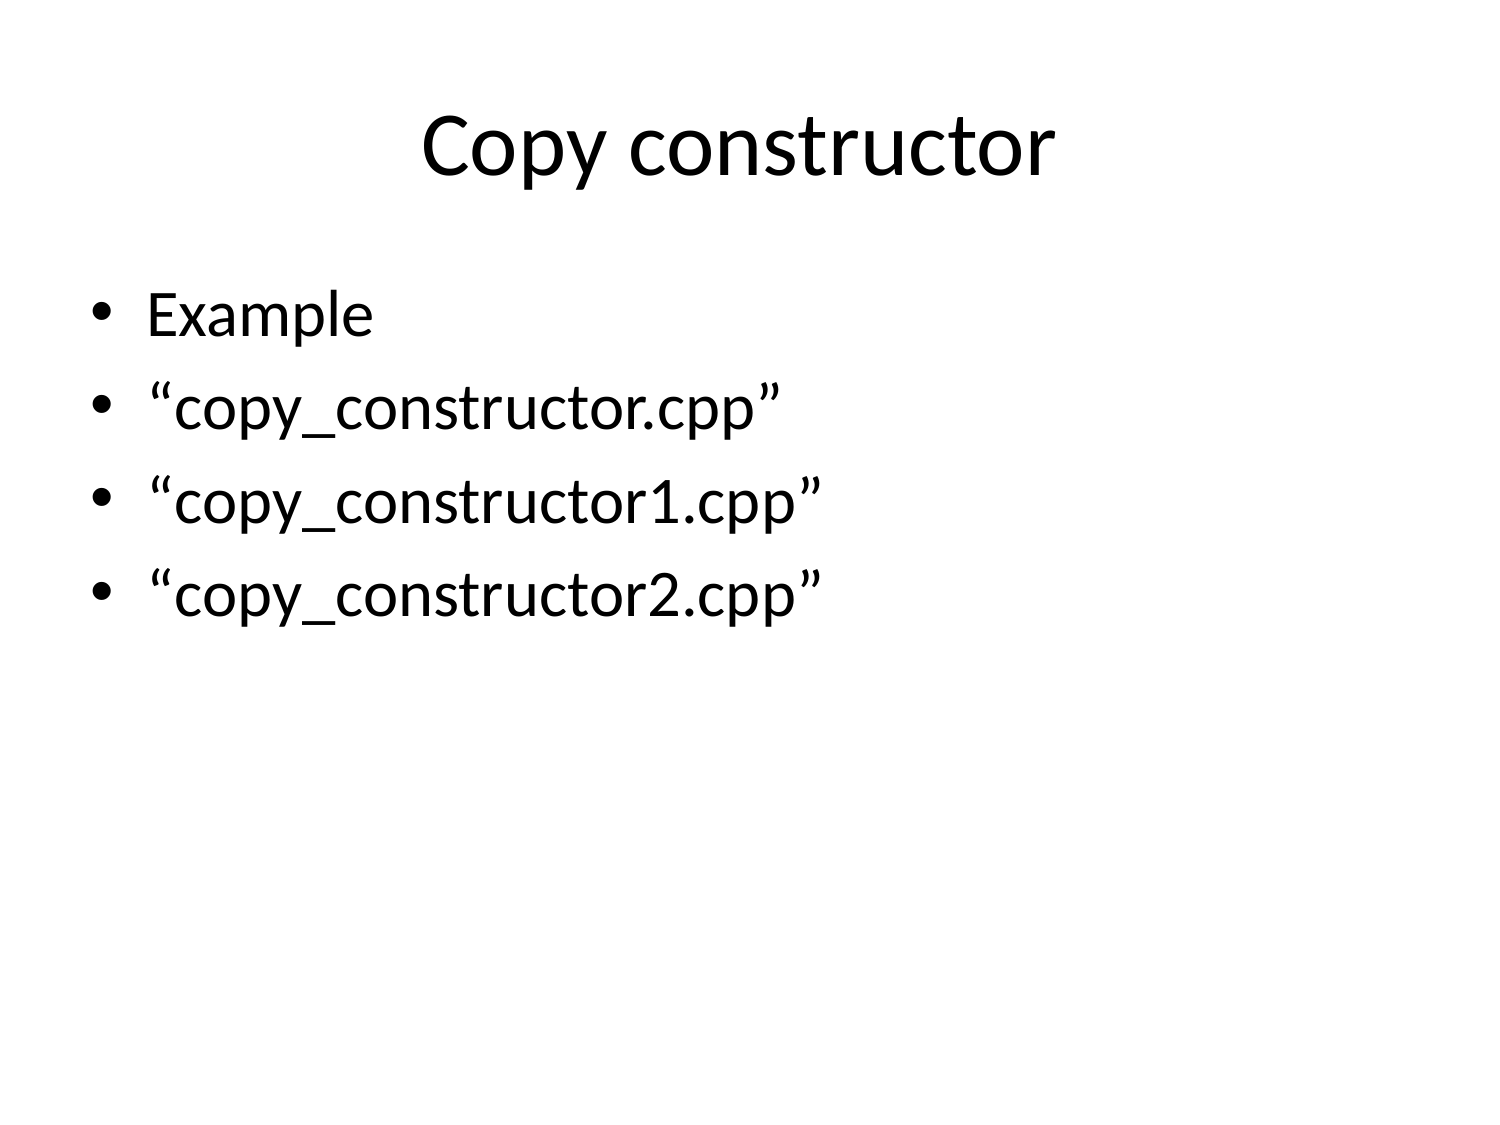

# Copy constructor
Example
“copy_constructor.cpp”
“copy_constructor1.cpp”
“copy_constructor2.cpp”